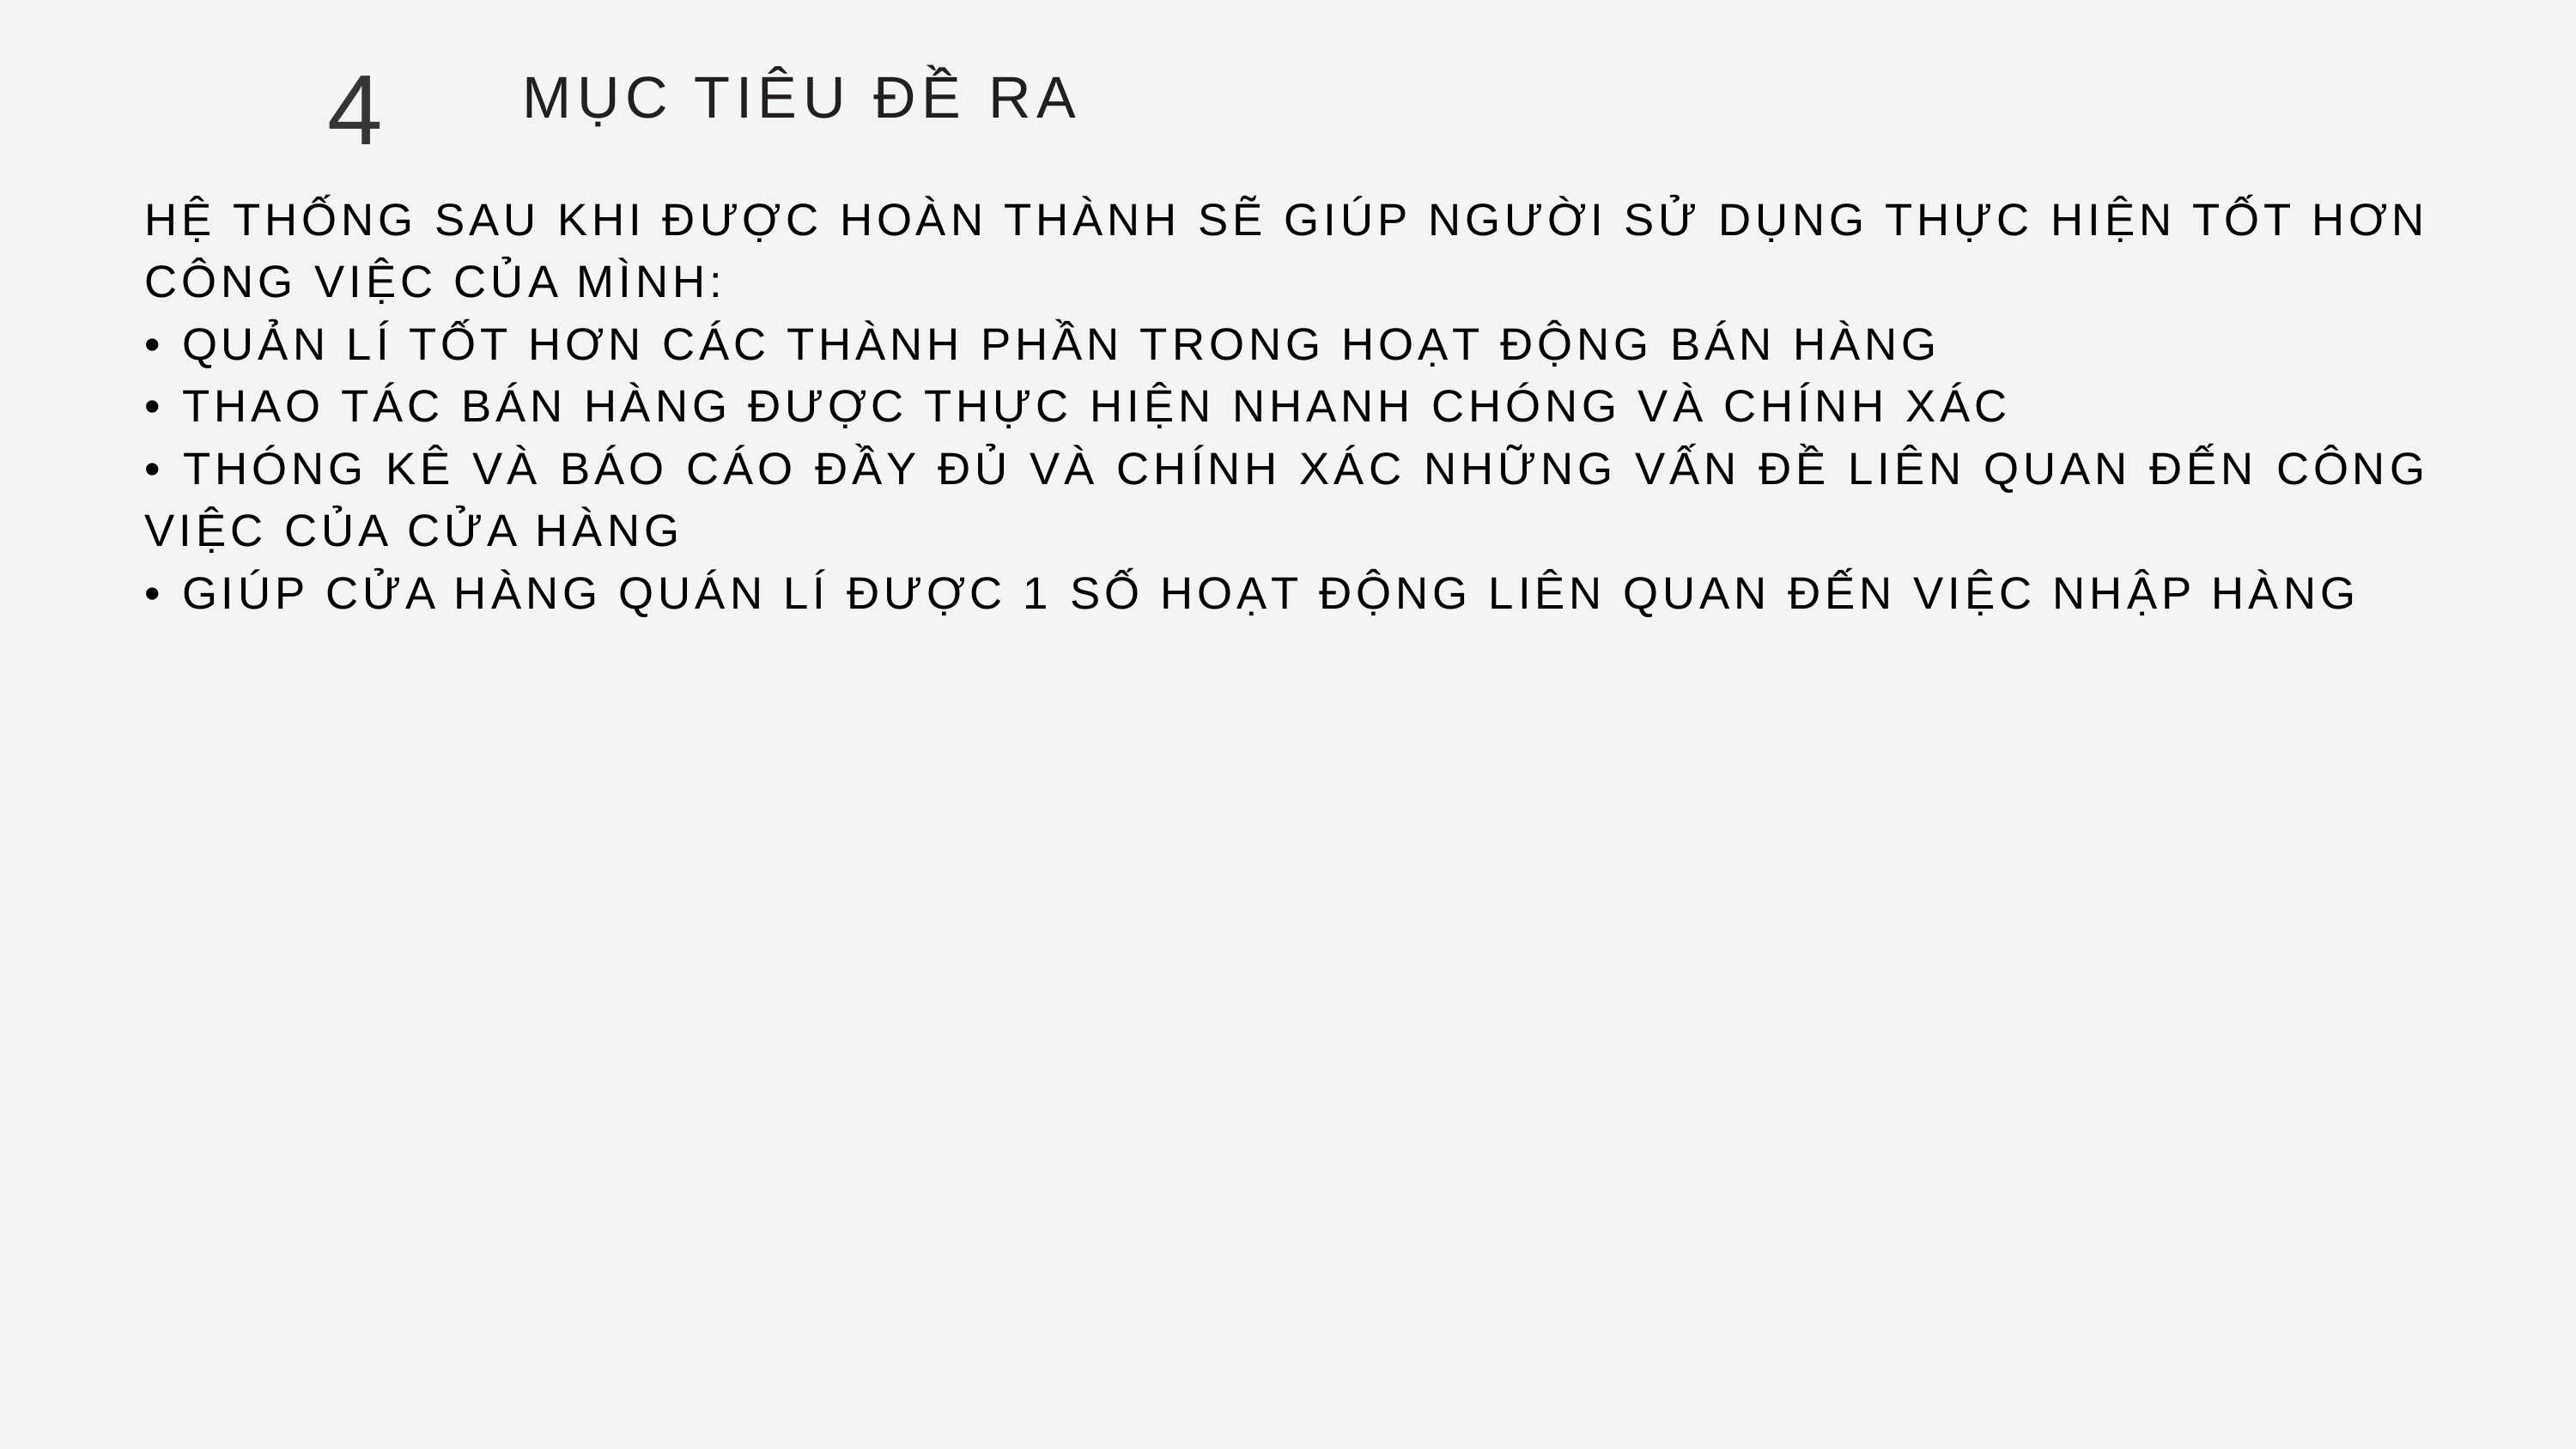

4
MỤC TIÊU ĐỀ RA
HỆ THỐNG SAU KHI ĐƯỢC HOÀN THÀNH SẼ GIÚP NGƯỜI SỬ DỤNG THỰC HIỆN TỐT HƠN CÔNG VIỆC CỦA MÌNH:
• QUẢN LÍ TỐT HƠN CÁC THÀNH PHẦN TRONG HOẠT ĐỘNG BÁN HÀNG
• THAO TÁC BÁN HÀNG ĐƯỢC THỰC HIỆN NHANH CHÓNG VÀ CHÍNH XÁC
• THÓNG KÊ VÀ BÁO CÁO ĐẦY ĐỦ VÀ CHÍNH XÁC NHỮNG VẤN ĐỀ LIÊN QUAN ĐẾN CÔNG VIỆC CỦA CỬA HÀNG
• GIÚP CỬA HÀNG QUÁN LÍ ĐƯỢC 1 SỐ HOẠT ĐỘNG LIÊN QUAN ĐẾN VIỆC NHẬP HÀNG